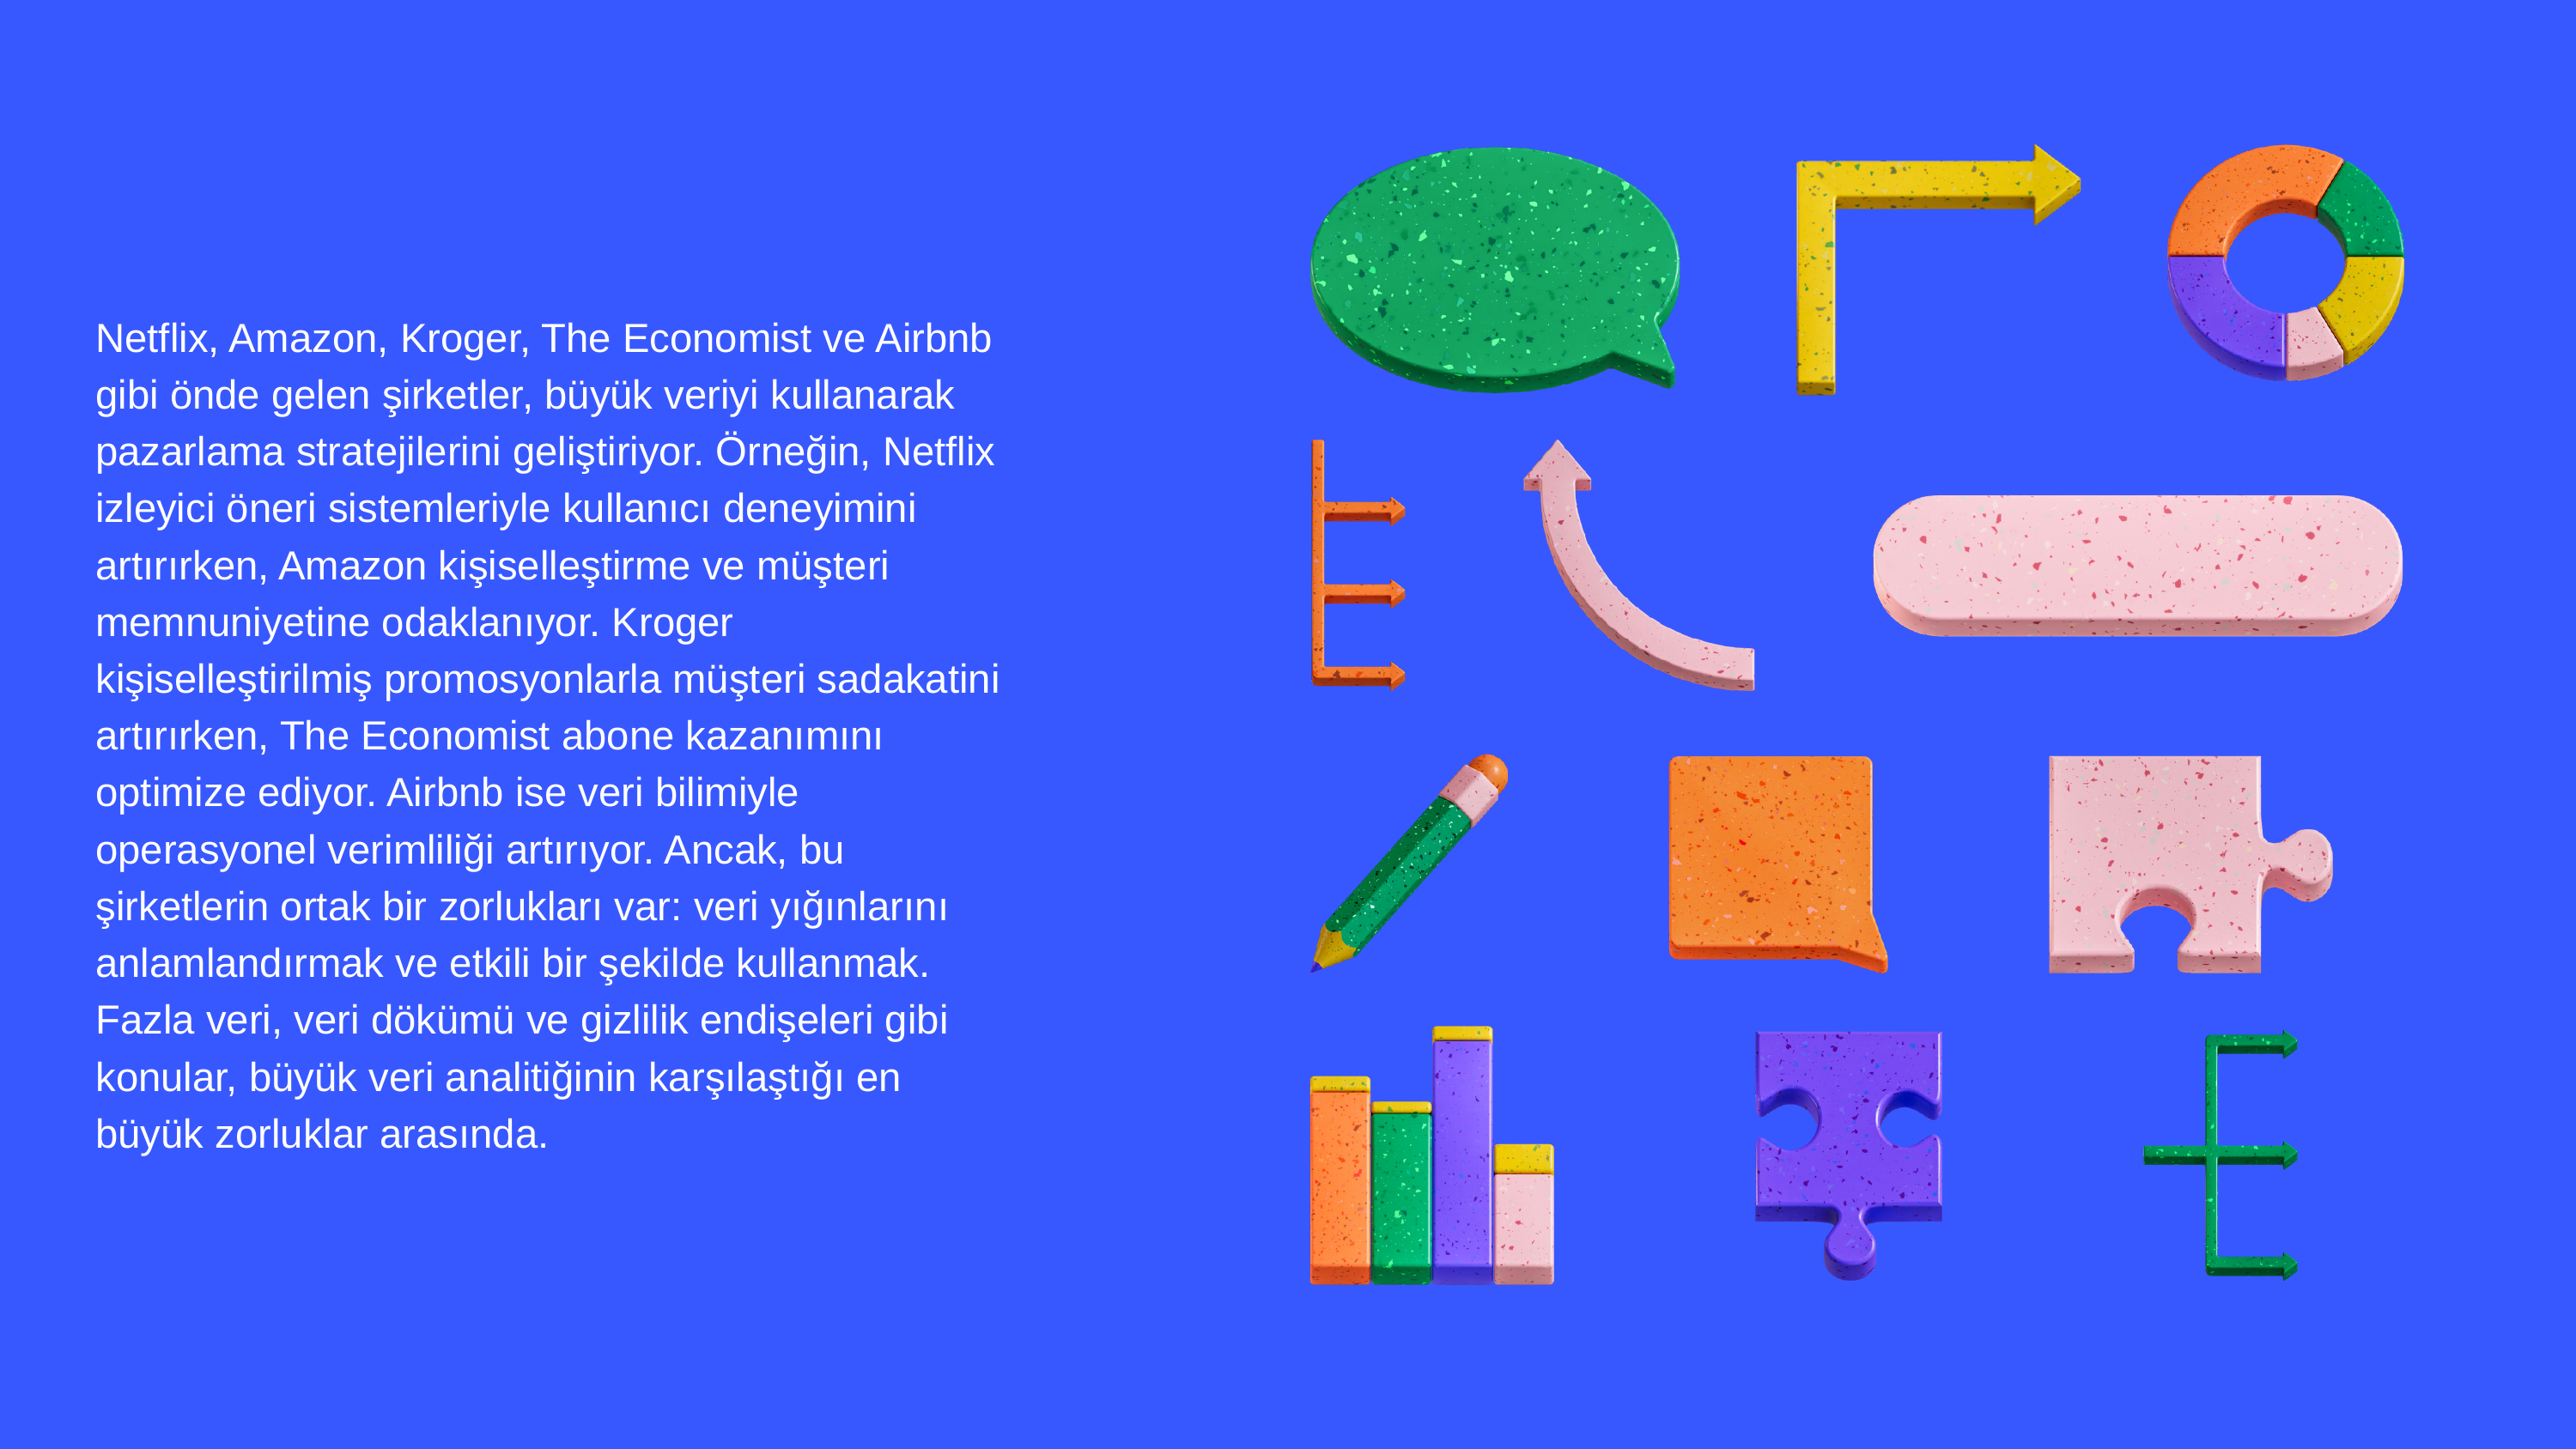

Netflix, Amazon, Kroger, The Economist ve Airbnb gibi önde gelen şirketler, büyük veriyi kullanarak pazarlama stratejilerini geliştiriyor. Örneğin, Netflix izleyici öneri sistemleriyle kullanıcı deneyimini artırırken, Amazon kişiselleştirme ve müşteri memnuniyetine odaklanıyor. Kroger kişiselleştirilmiş promosyonlarla müşteri sadakatini artırırken, The Economist abone kazanımını optimize ediyor. Airbnb ise veri bilimiyle operasyonel verimliliği artırıyor. Ancak, bu şirketlerin ortak bir zorlukları var: veri yığınlarını anlamlandırmak ve etkili bir şekilde kullanmak. Fazla veri, veri dökümü ve gizlilik endişeleri gibi konular, büyük veri analitiğinin karşılaştığı en büyük zorluklar arasında.